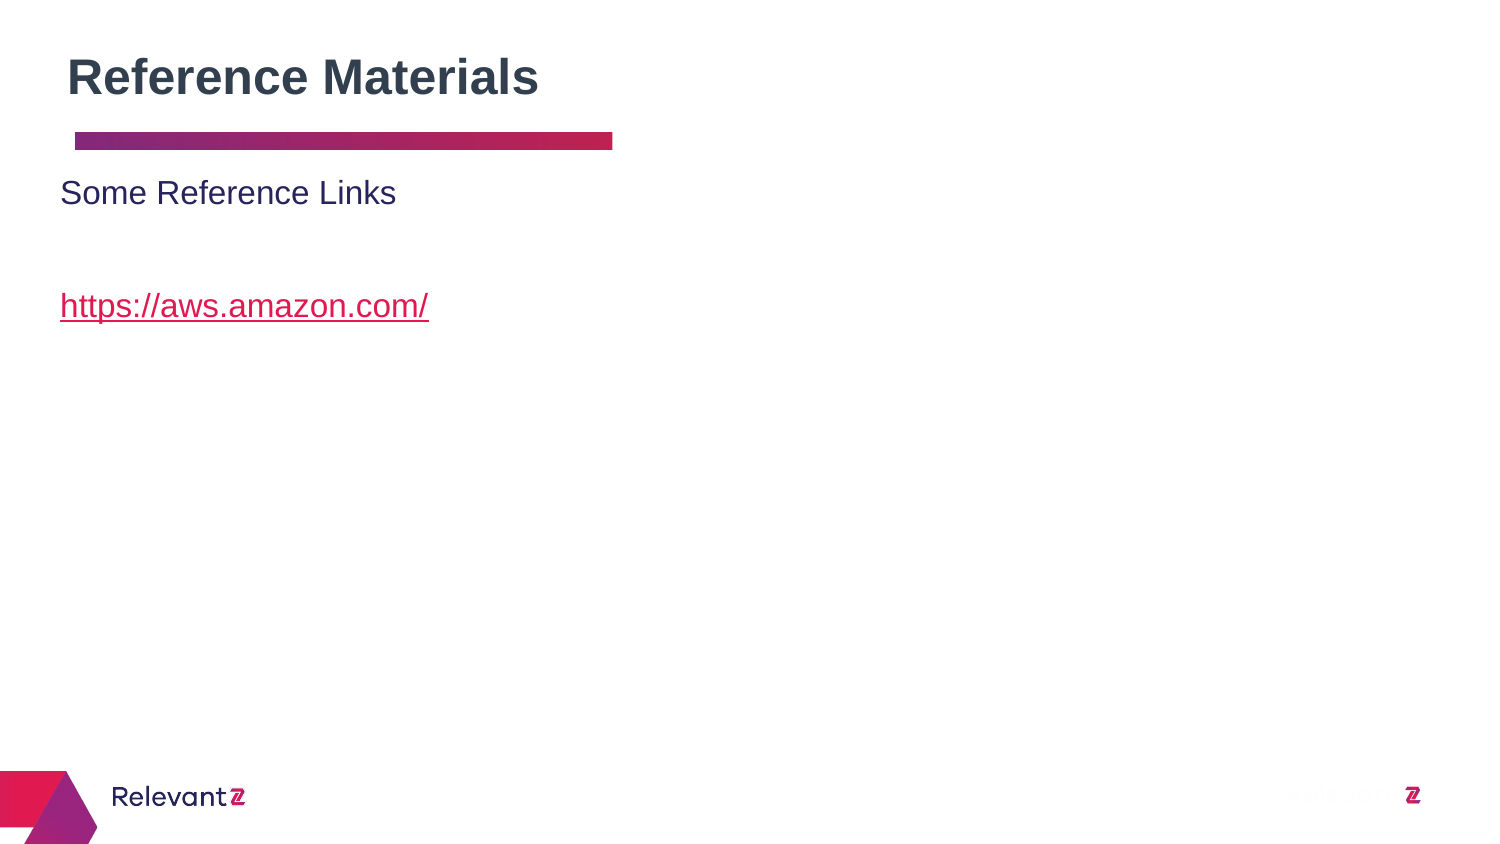

Reference Materials
# Some Reference Links

https://aws.amazon.com/